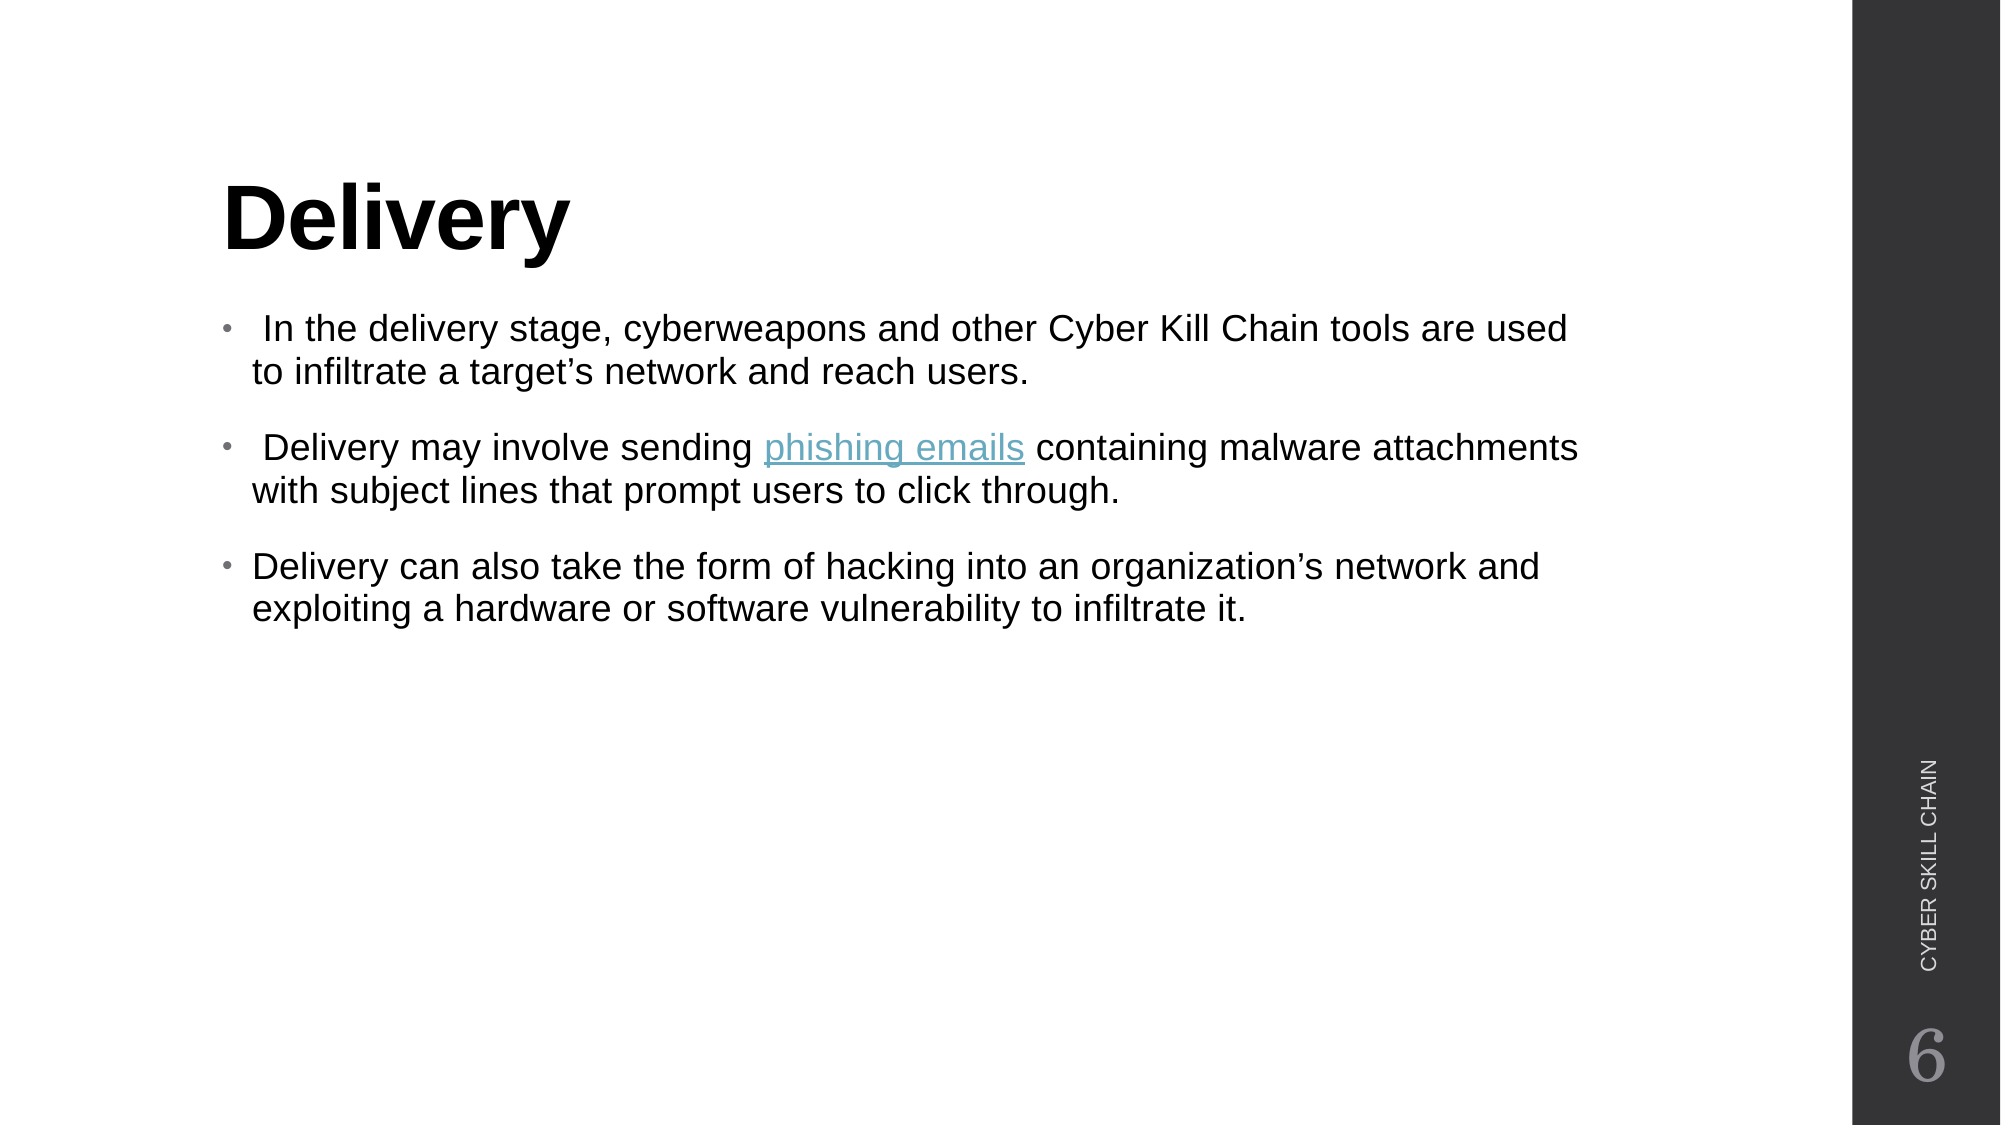

# Delivery
 In the delivery stage, cyberweapons and other Cyber Kill Chain tools are used to infiltrate a target’s network and reach users.
 Delivery may involve sending phishing emails containing malware attachments with subject lines that prompt users to click through.
Delivery can also take the form of hacking into an organization’s network and exploiting a hardware or software vulnerability to infiltrate it.
CYBER SKILL CHAIN
6